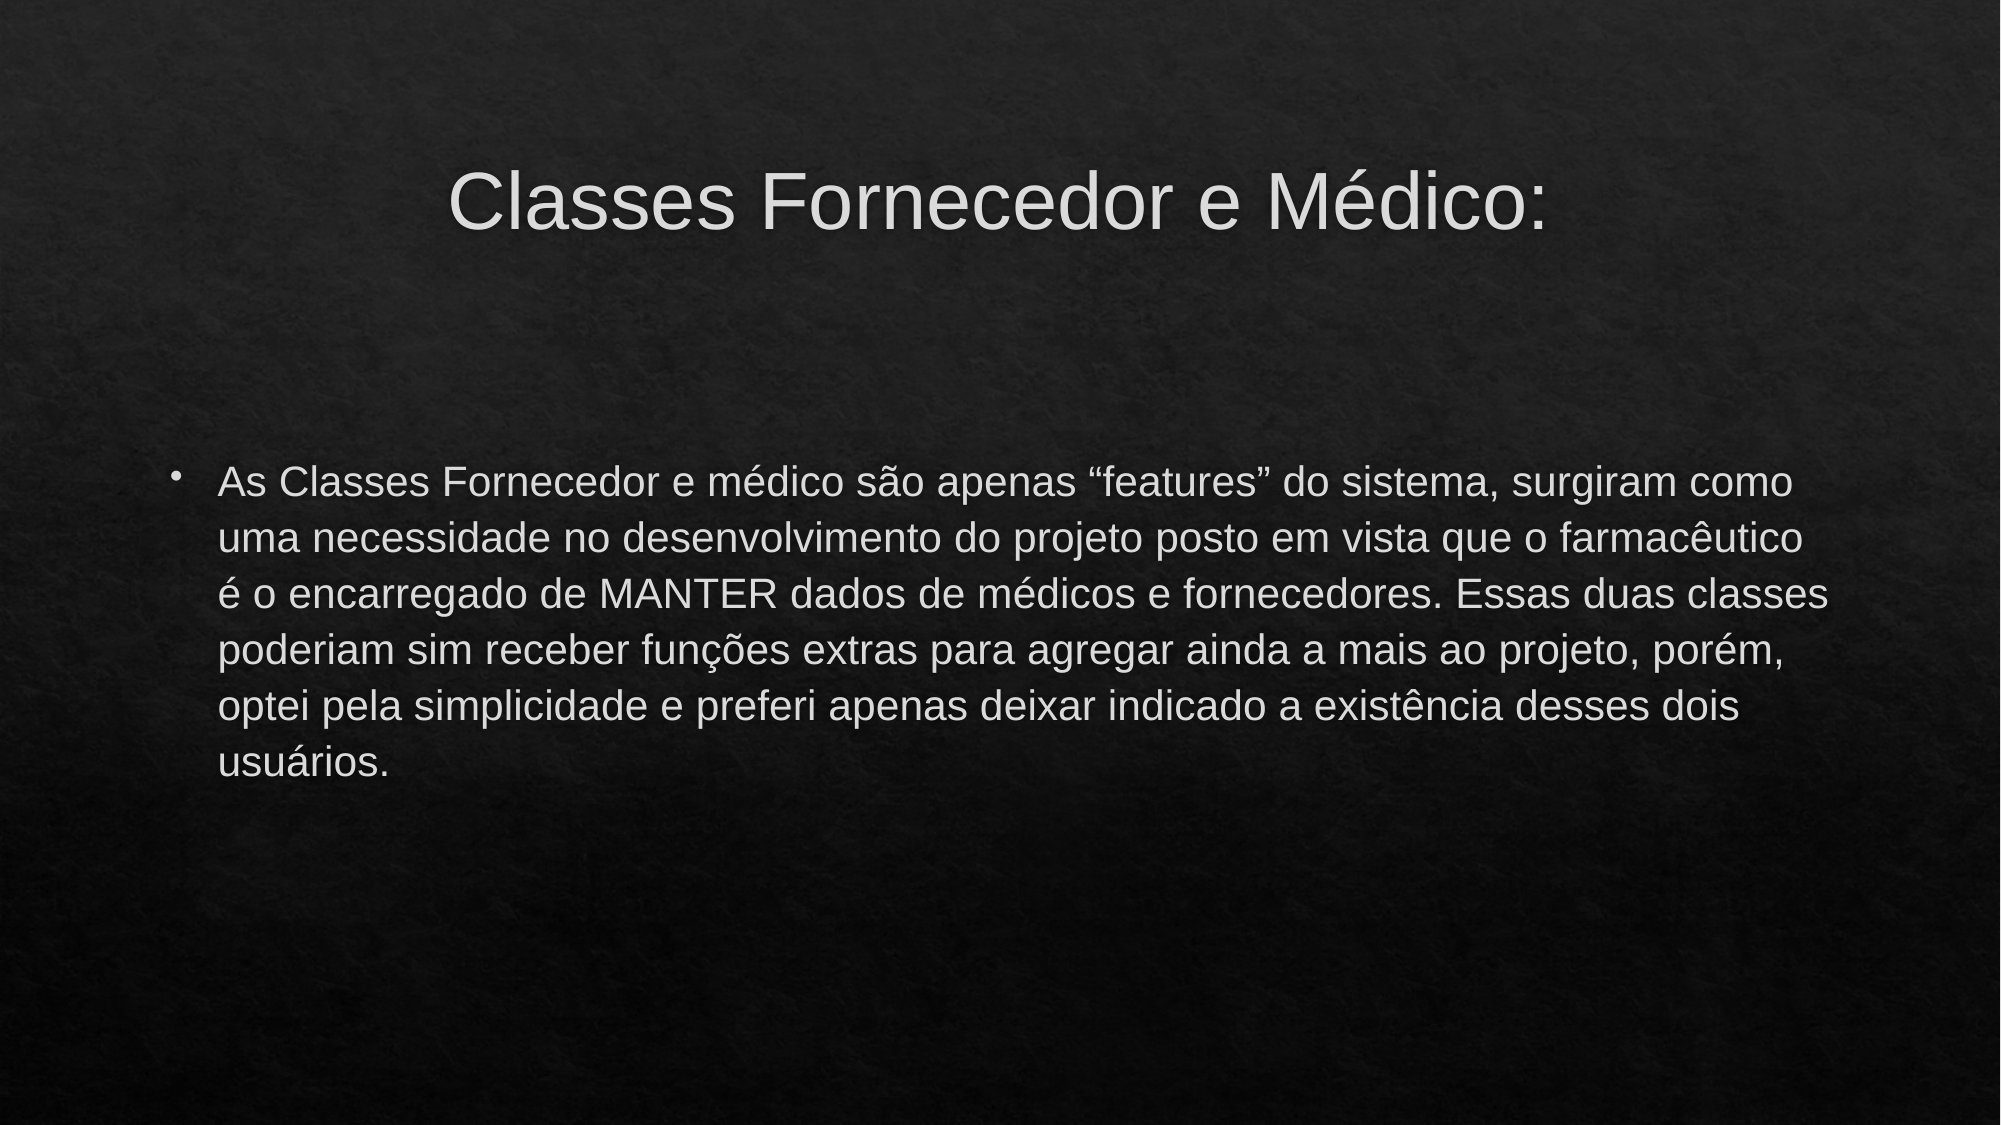

# Classes Fornecedor e Médico:
As Classes Fornecedor e médico são apenas “features” do sistema, surgiram como uma necessidade no desenvolvimento do projeto posto em vista que o farmacêutico é o encarregado de MANTER dados de médicos e fornecedores. Essas duas classes poderiam sim receber funções extras para agregar ainda a mais ao projeto, porém, optei pela simplicidade e preferi apenas deixar indicado a existência desses dois usuários.